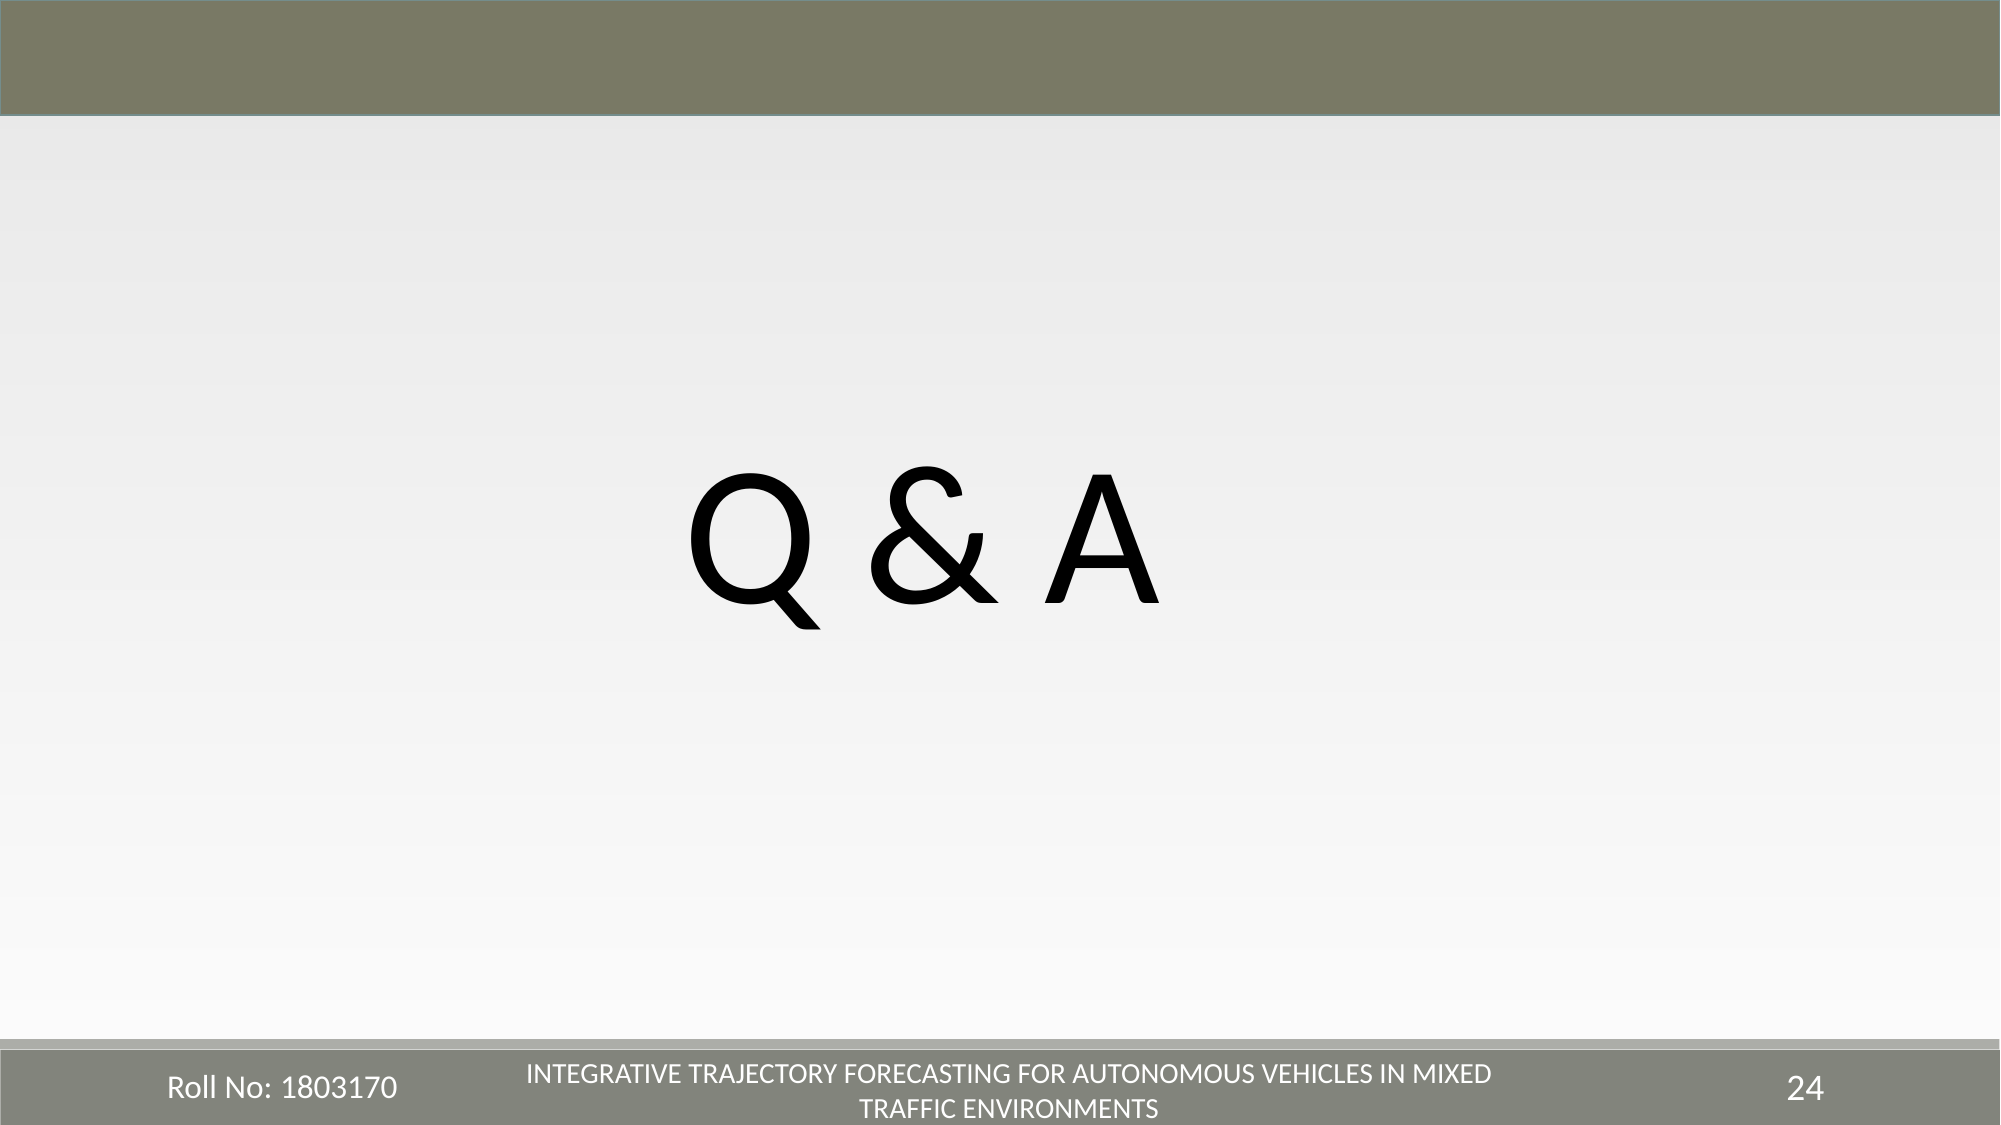

Q & A
Roll No: 1803170
24
Integrative Trajectory Forecasting for Autonomous Vehicles in Mixed Traffic Environments